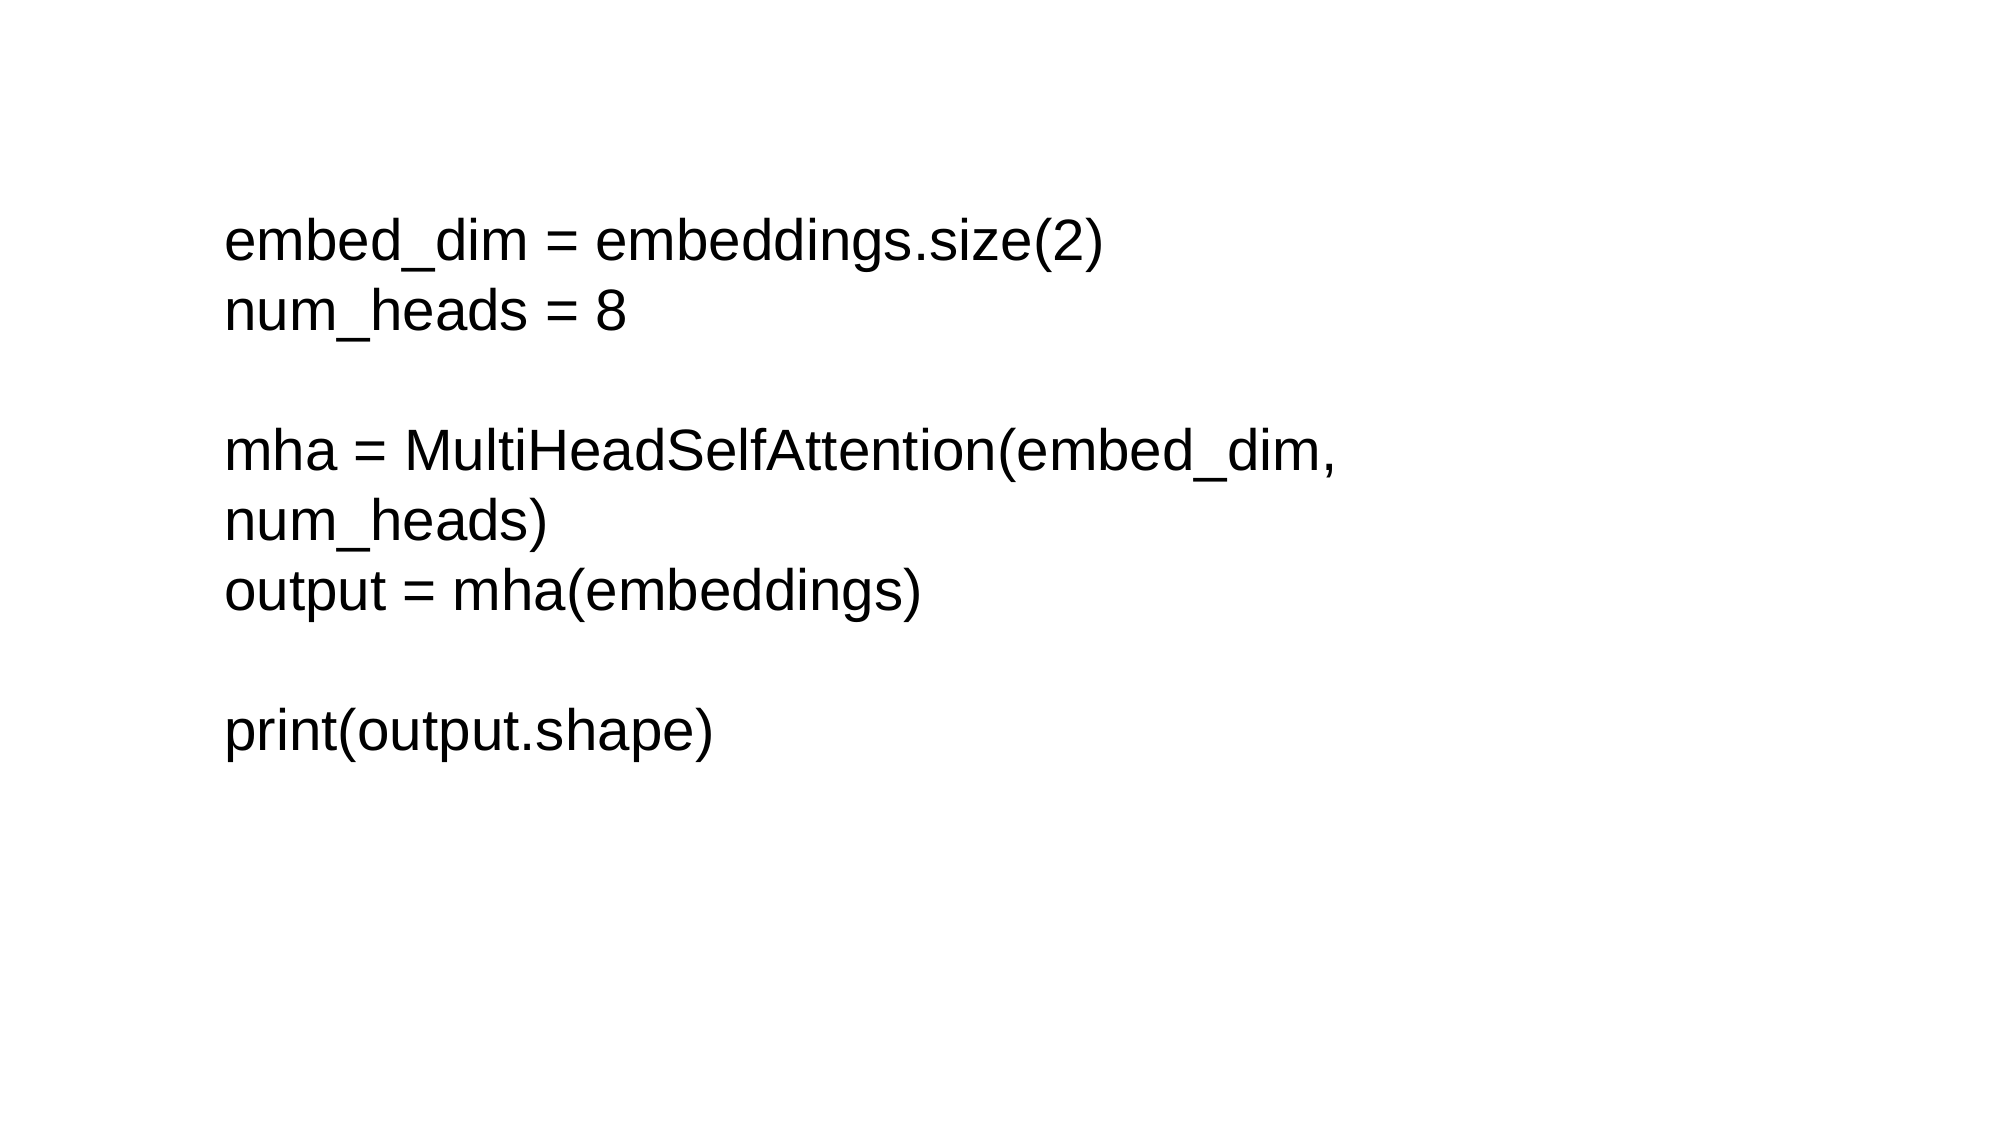

embed_dim = embeddings.size(2)
num_heads = 8

mha = MultiHeadSelfAttention(embed_dim, num_heads)
output = mha(embeddings)

print(output.shape)